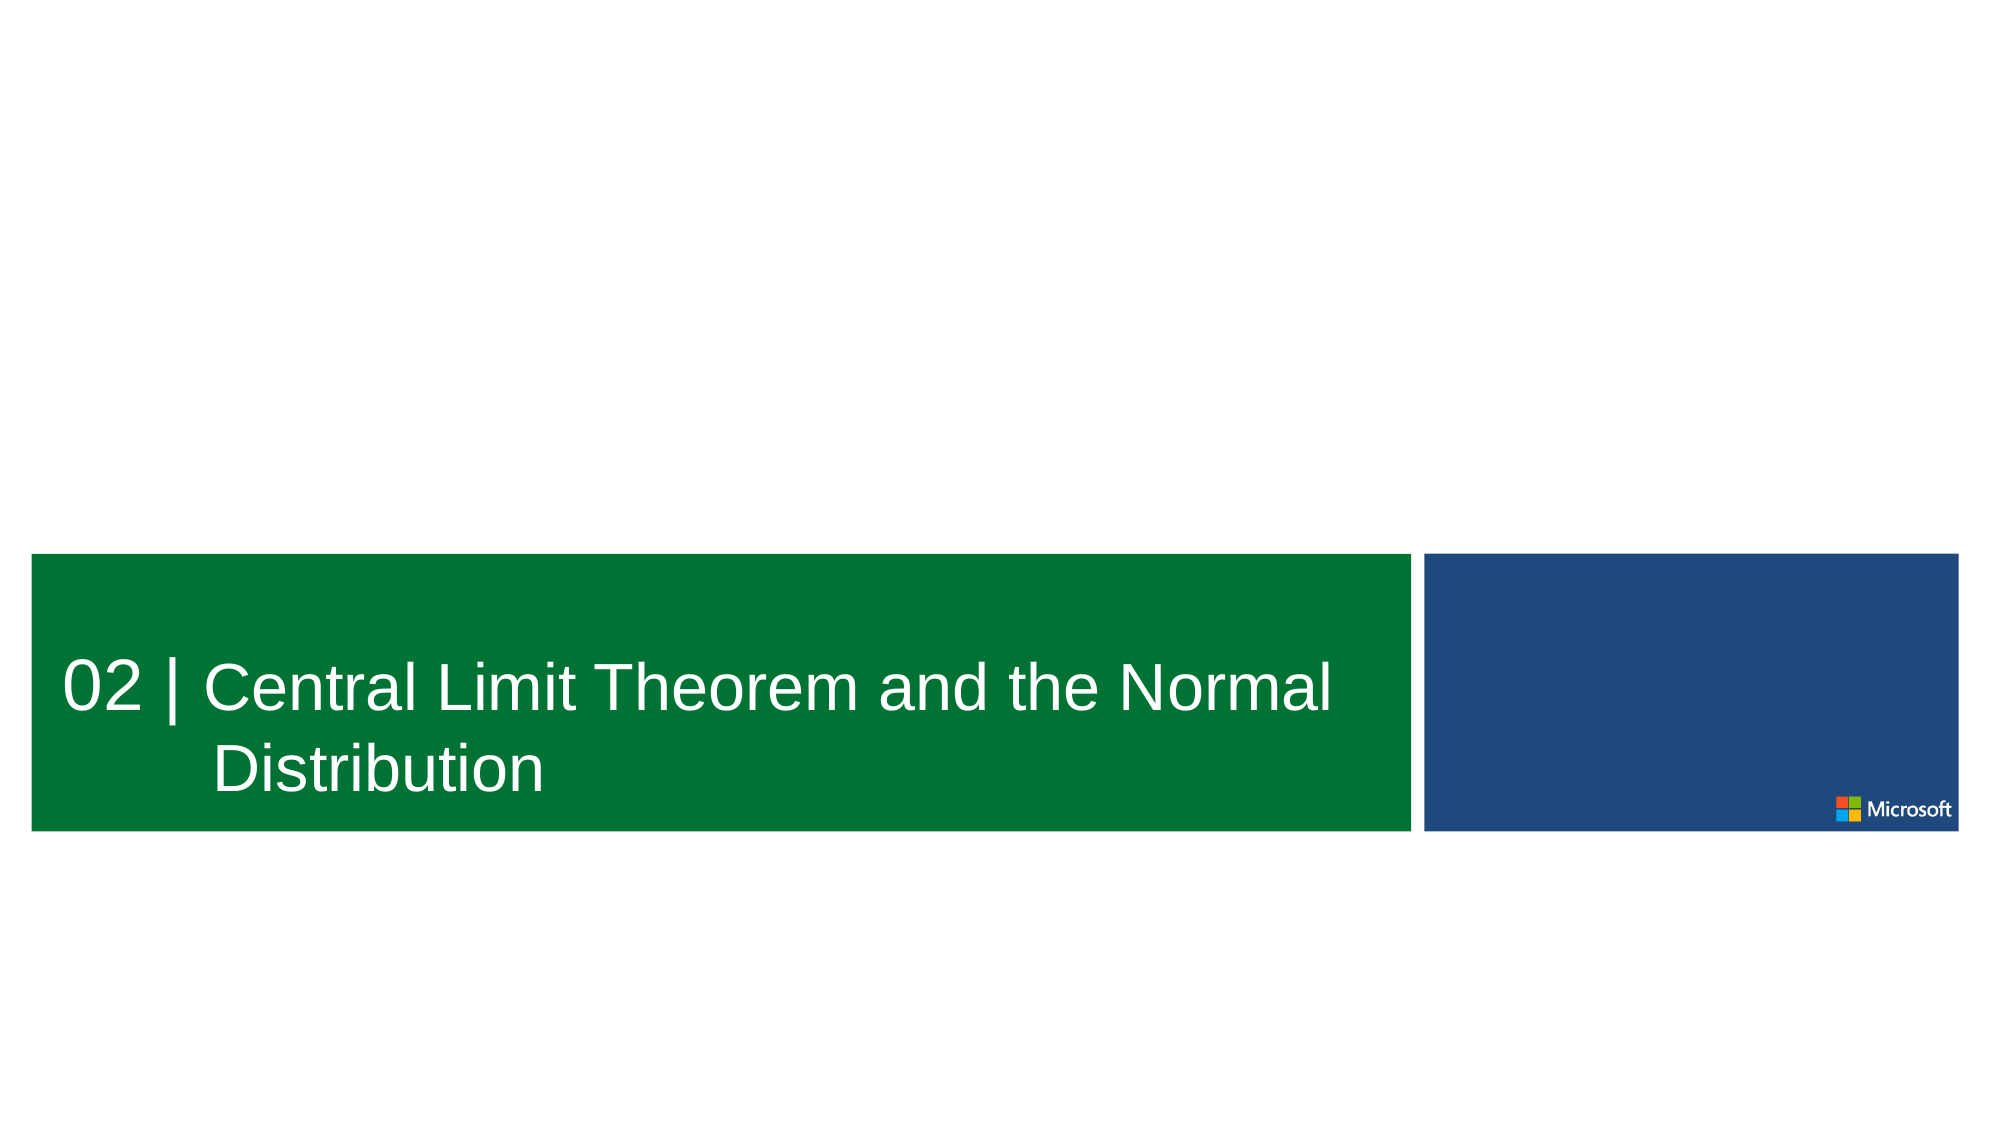

02 | Central Limit Theorem and the Normal Distribution